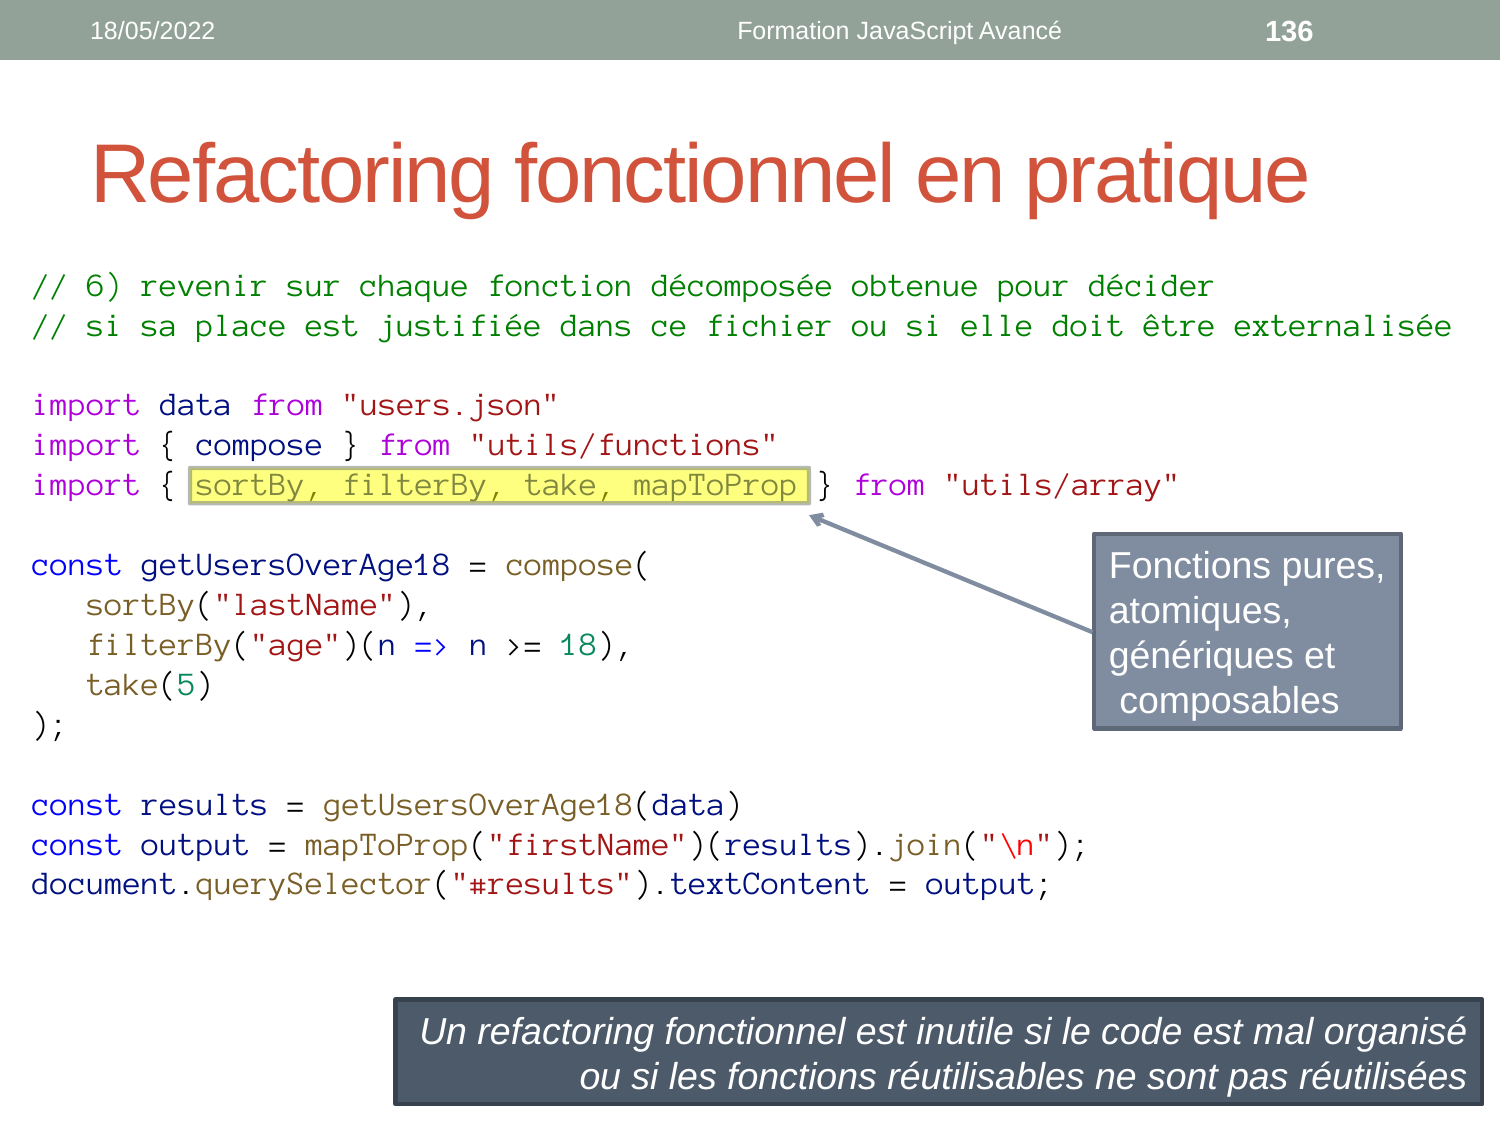

18/05/2022
Formation JavaScript Avancé
136
# Refactoring fonctionnel en pratique
// 6) revenir sur chaque fonction décomposée obtenue pour décider
// si sa place est justifiée dans ce fichier ou si elle doit être externalisée
import data from "users.json"
import { compose } from "utils/functions"
import { sortBy, filterBy, take, mapToProp } from "utils/array"
const getUsersOverAge18 = compose(
   sortBy("lastName"),
   filterBy("age")(n => n >= 18),
   take(5)
);
const results = getUsersOverAge18(data)
const output = mapToProp("firstName")(results).join("\n");
document.querySelector("#results").textContent = output;

Fonctions pures,
atomiques,
génériques et
 composables
Un refactoring fonctionnel est inutile si le code est mal organisé ou si les fonctions réutilisables ne sont pas réutilisées